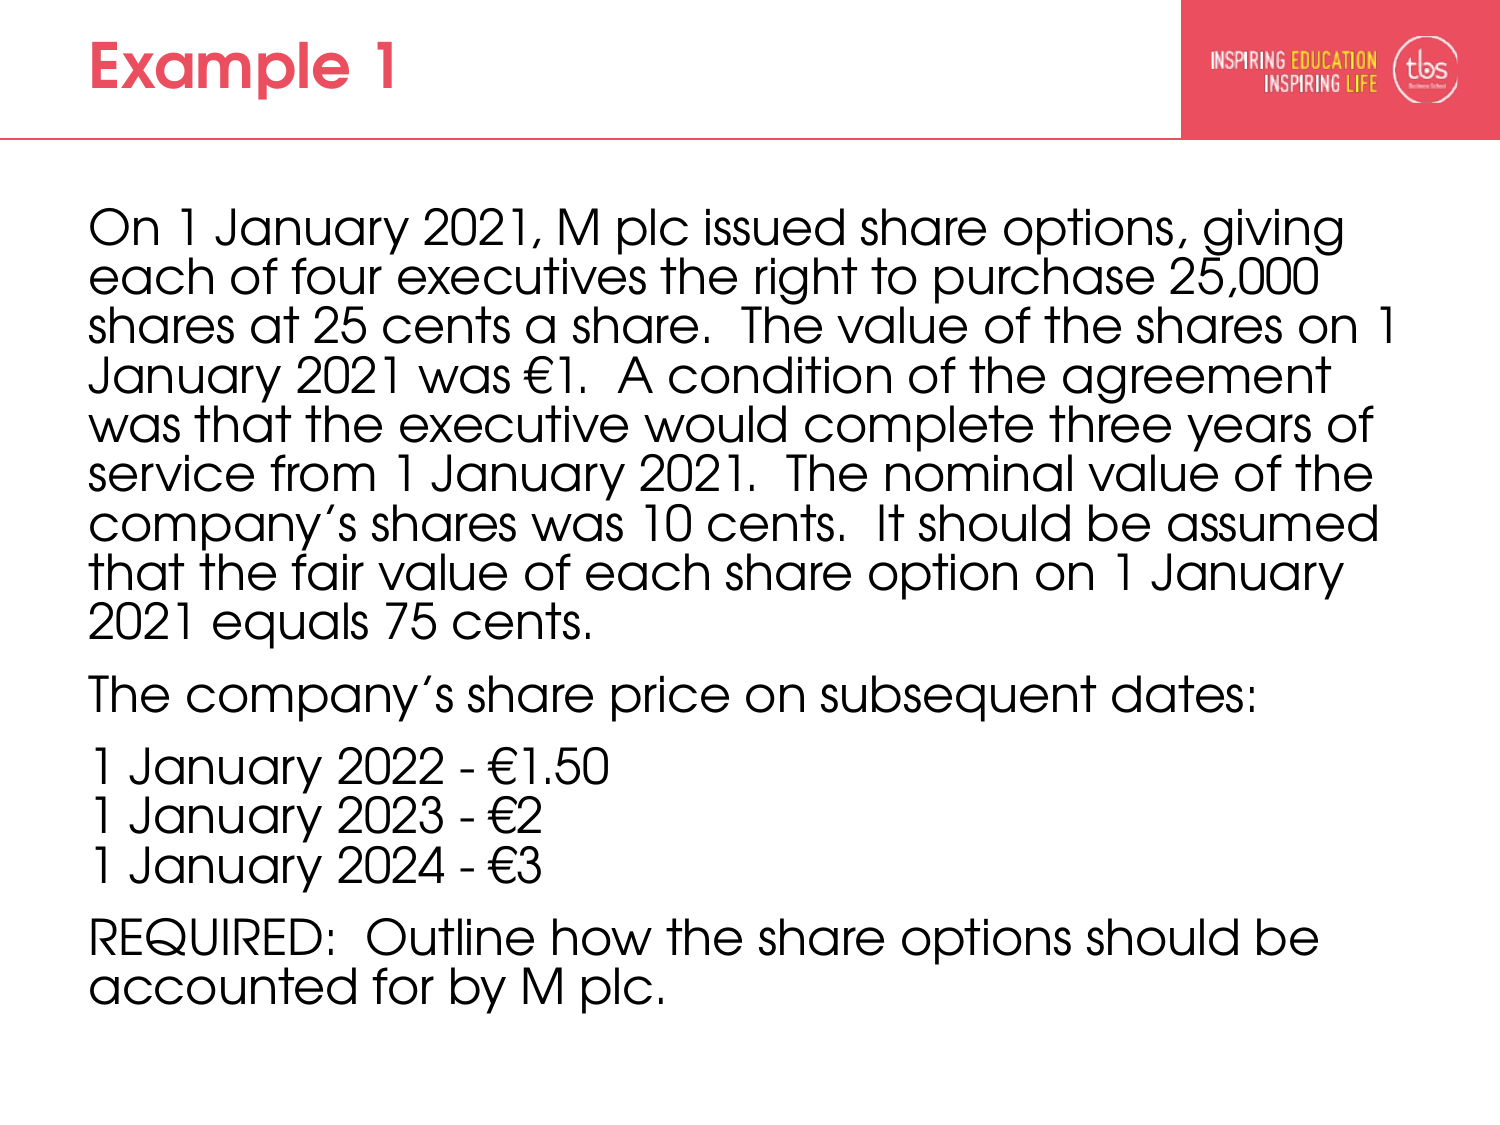

# Example 1
On 1 January 2021, M plc issued share options, giving each of four executives the right to purchase 25,000 shares at 25 cents a share.  The value of the shares on 1 January 2021 was €1.  A condition of the agreement was that the executive would complete three years of service from 1 January 2021.  The nominal value of the company’s shares was 10 cents.  It should be assumed that the fair value of each share option on 1 January 2021 equals 75 cents.
The company’s share price on subsequent dates:
1 January 2022 - €1.50
1 January 2023 - €2
1 January 2024 - €3
REQUIRED:  Outline how the share options should be accounted for by M plc.